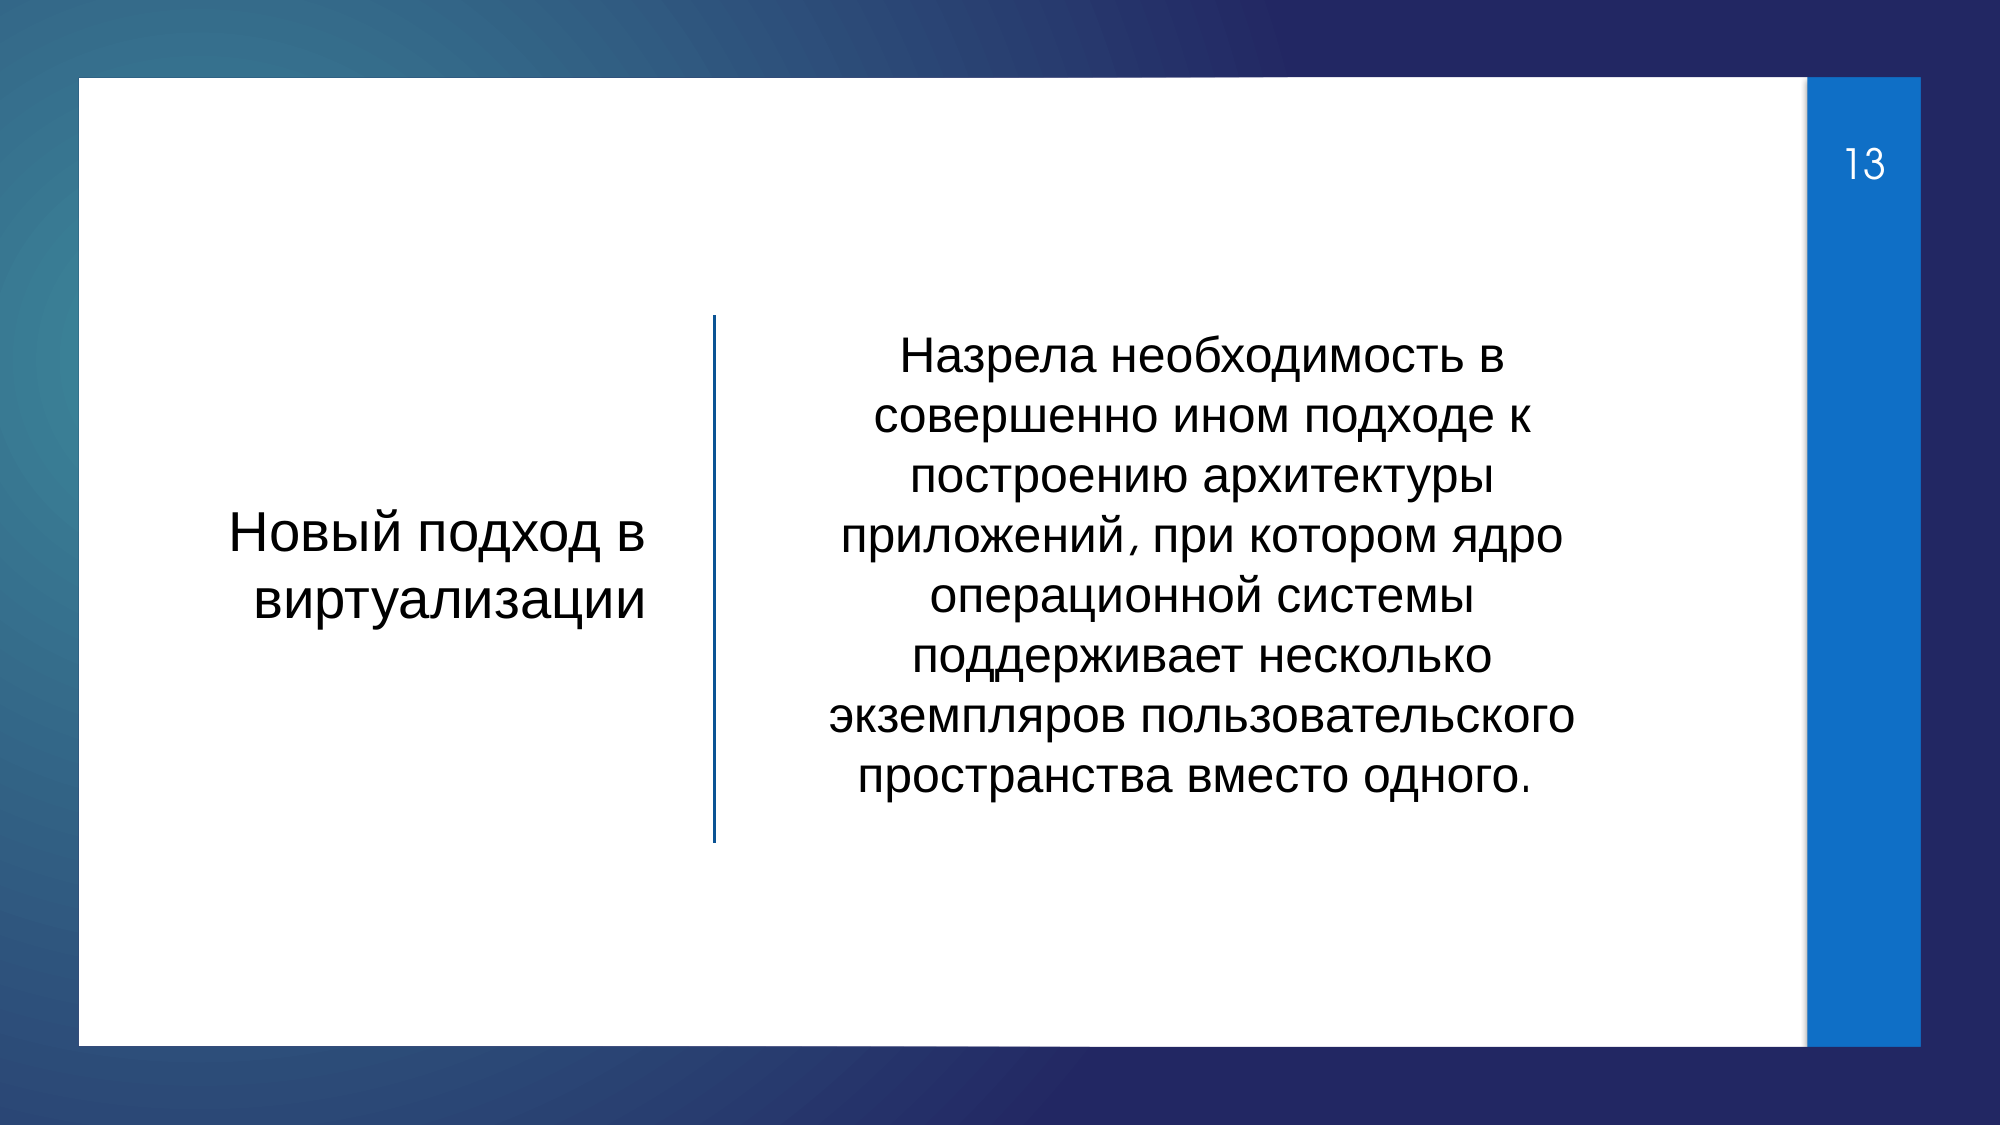

13
Назрела необходимость в совершенно ином подходе к построению архитектуры приложений, при котором ядро операционной системы поддерживает несколько экземпляров пользовательского пространства вместо одного.
# Новый подход в виртуализации